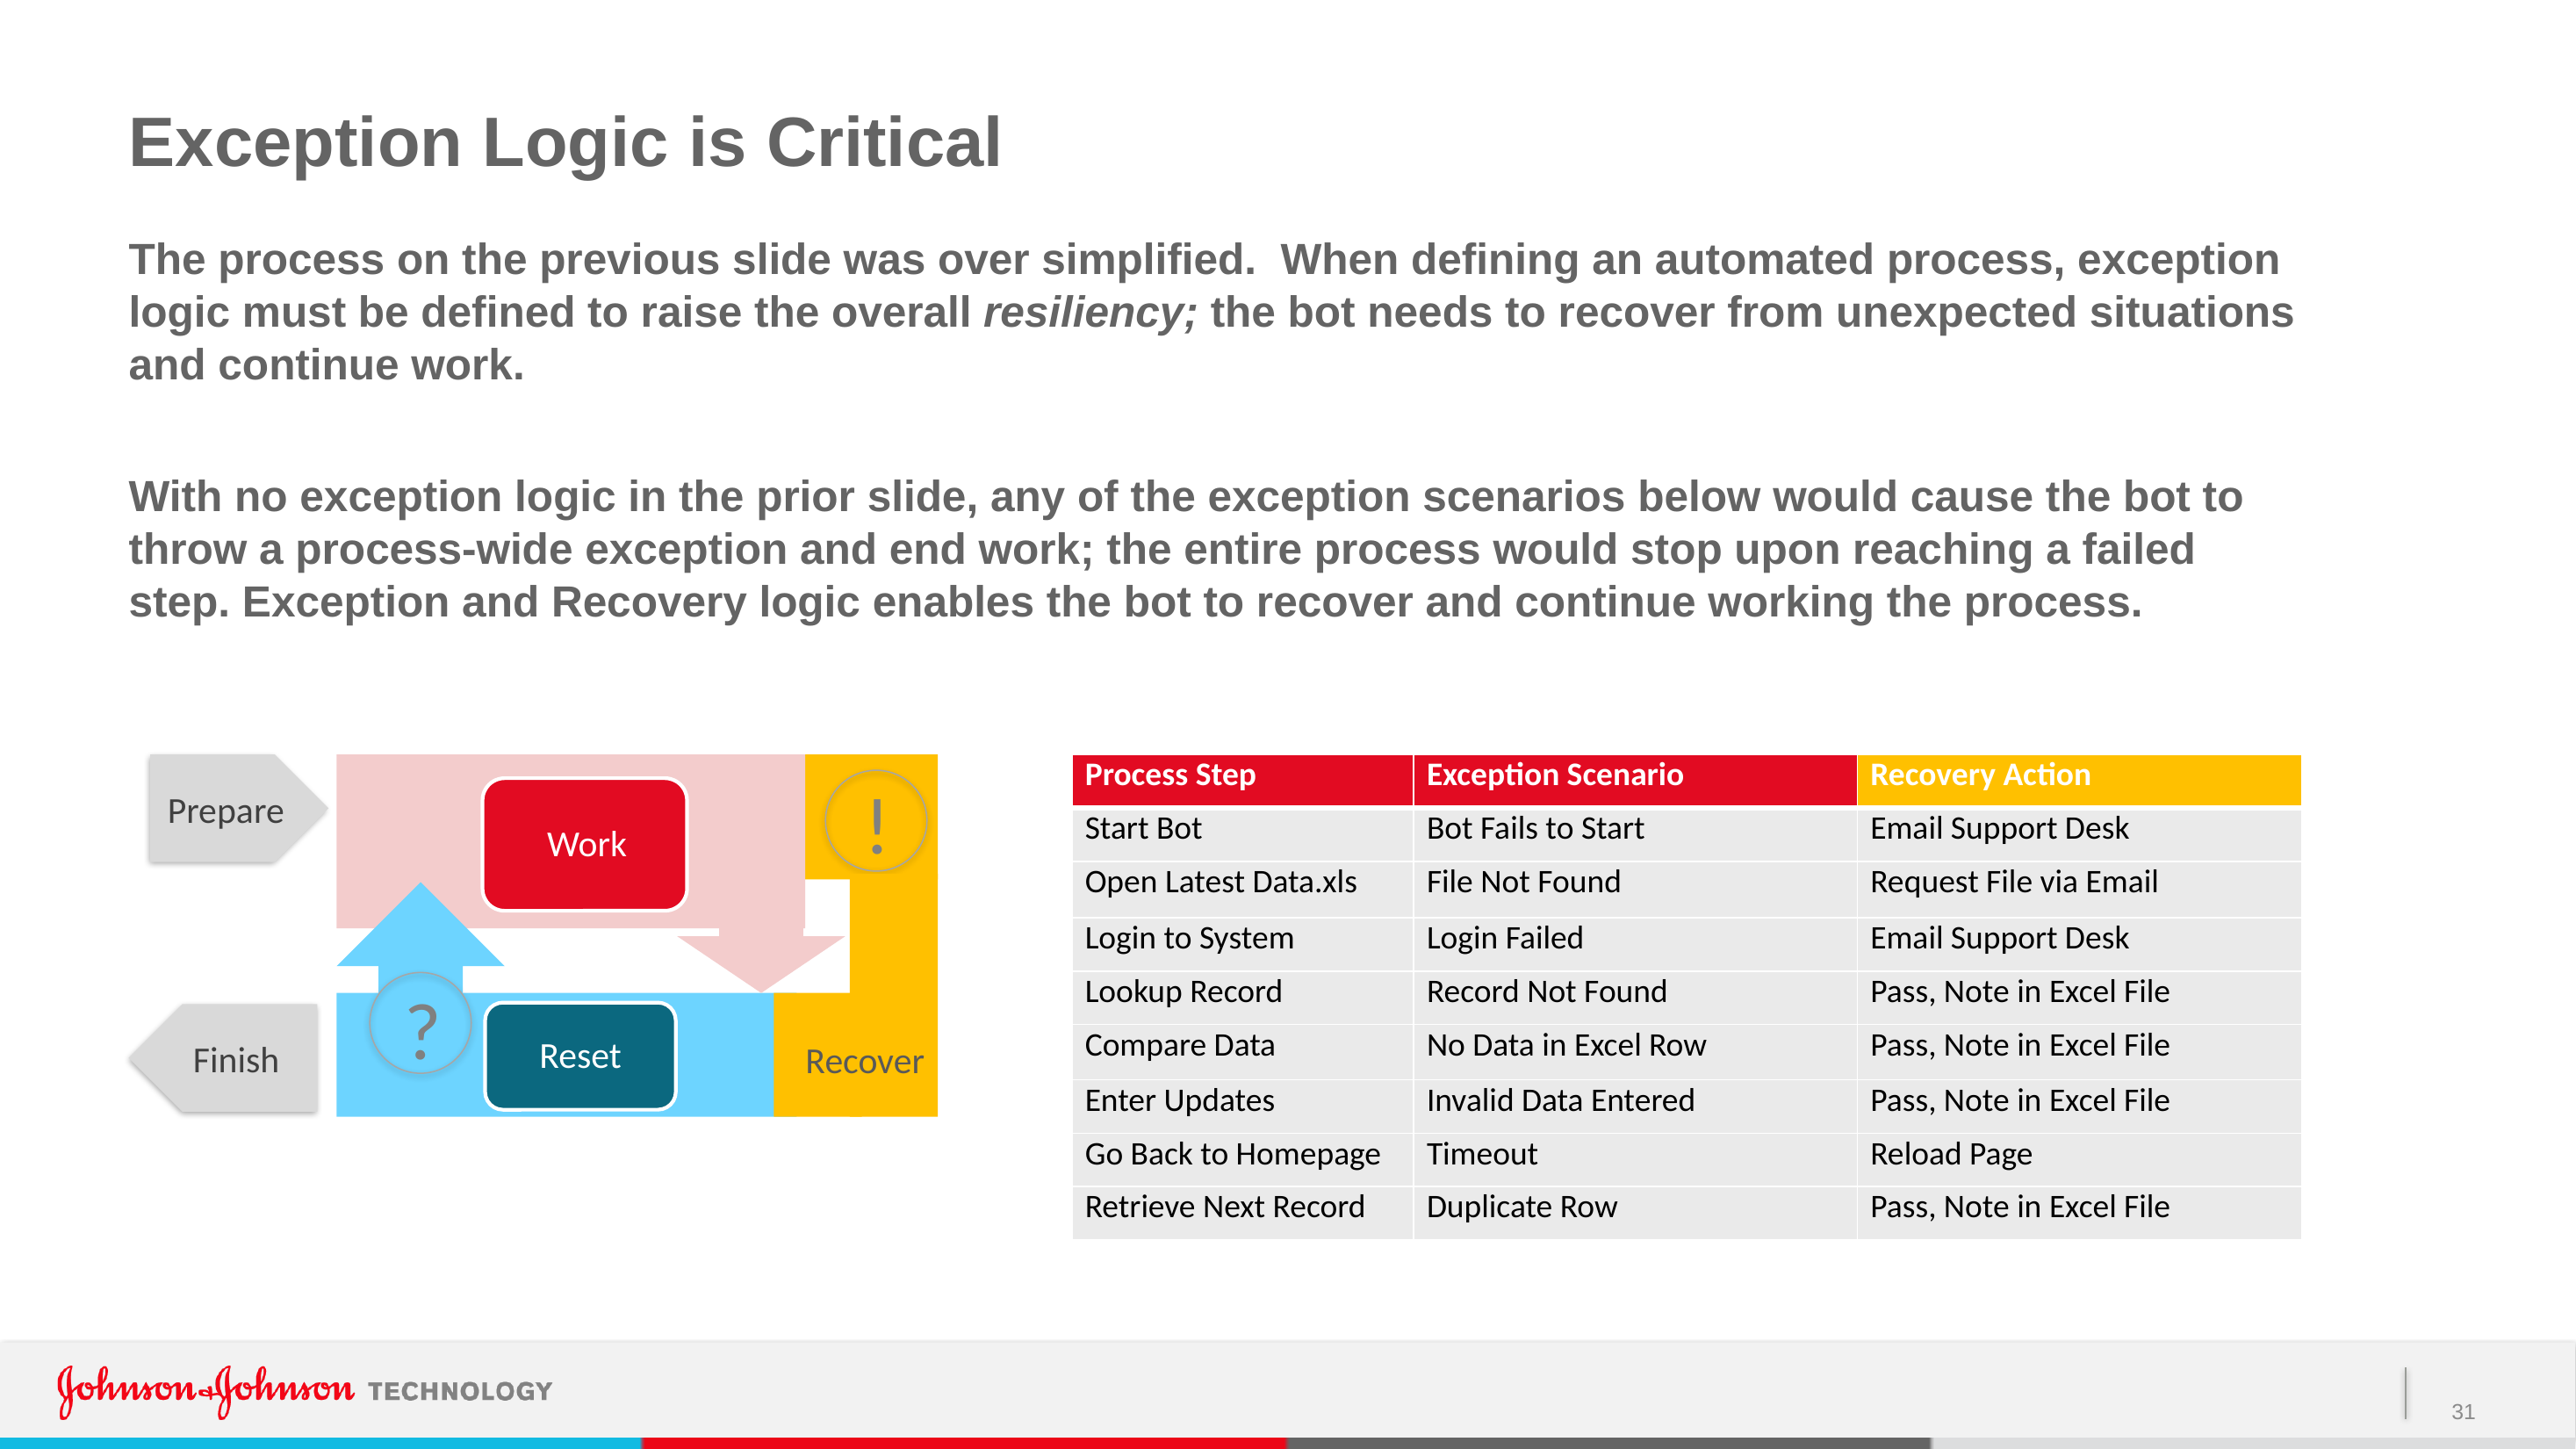

# Exception Logic is Critical
The process on the previous slide was over simplified.  When defining an automated process, exception logic must be defined to raise the overall resiliency; the bot needs to recover from unexpected situations and continue work.

With no exception logic in the prior slide, any of the exception scenarios below would cause the bot to throw a process-wide exception and end work; the entire process would stop upon reaching a failed step. Exception and Recovery logic enables the bot to recover and continue working the process.

Prepare
Work

?

Reset
Finish

!

Recover
| Process Step | Exception Scenario | Recovery Action |
| --- | --- | --- |
| Start Bot | Bot Fails to Start | Email Support Desk |
| Open Latest Data.xls | File Not Found | Request File via Email |
| Login to System | Login Failed | Email Support Desk |
| Lookup Record | Record Not Found | Pass, Note in Excel File |
| Compare Data | No Data in Excel Row | Pass, Note in Excel File |
| Enter Updates | Invalid Data Entered | Pass, Note in Excel File |
| Go Back to Homepage | Timeout | Reload Page |
| Retrieve Next Record | Duplicate Row | Pass, Note in Excel File |
31